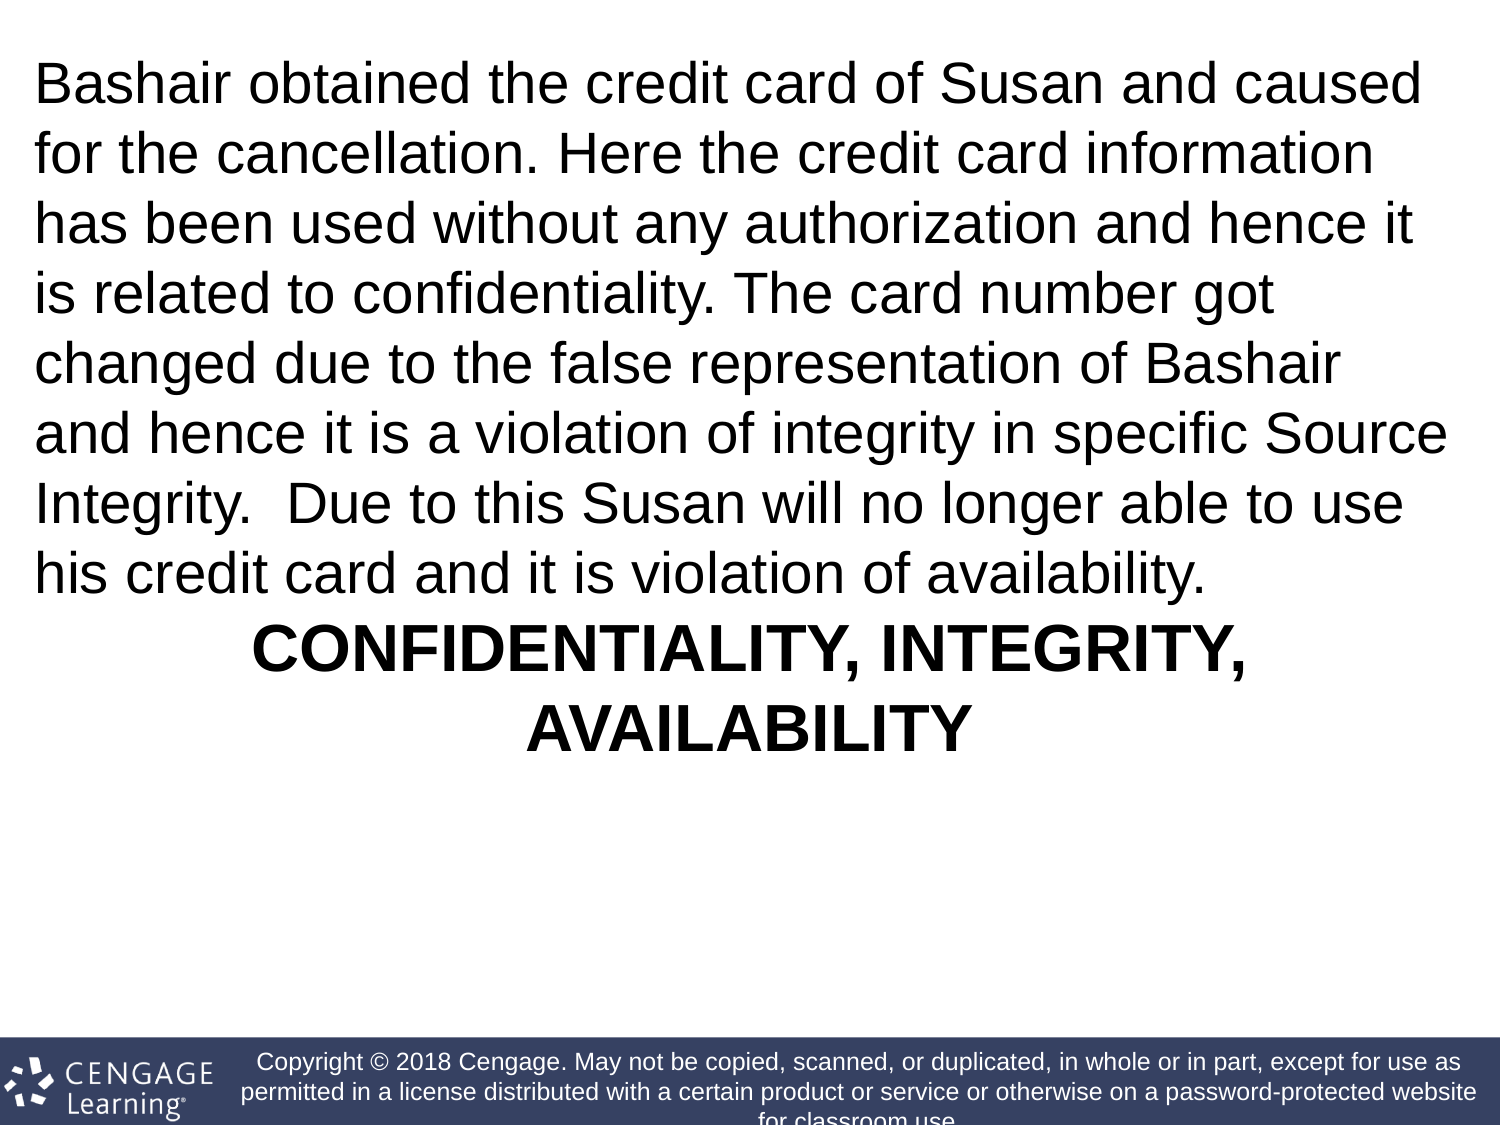

Bashair obtained the credit card of Susan and caused for the cancellation. Here the credit card information has been used without any authorization and hence it is related to confidentiality. The card number got changed due to the false representation of Bashair  and hence it is a violation of integrity in specific Source Integrity.  Due to this Susan will no longer able to use his credit card and it is violation of availability.
confidentiality, integrity, availability
CIA Triad Exercise Problems